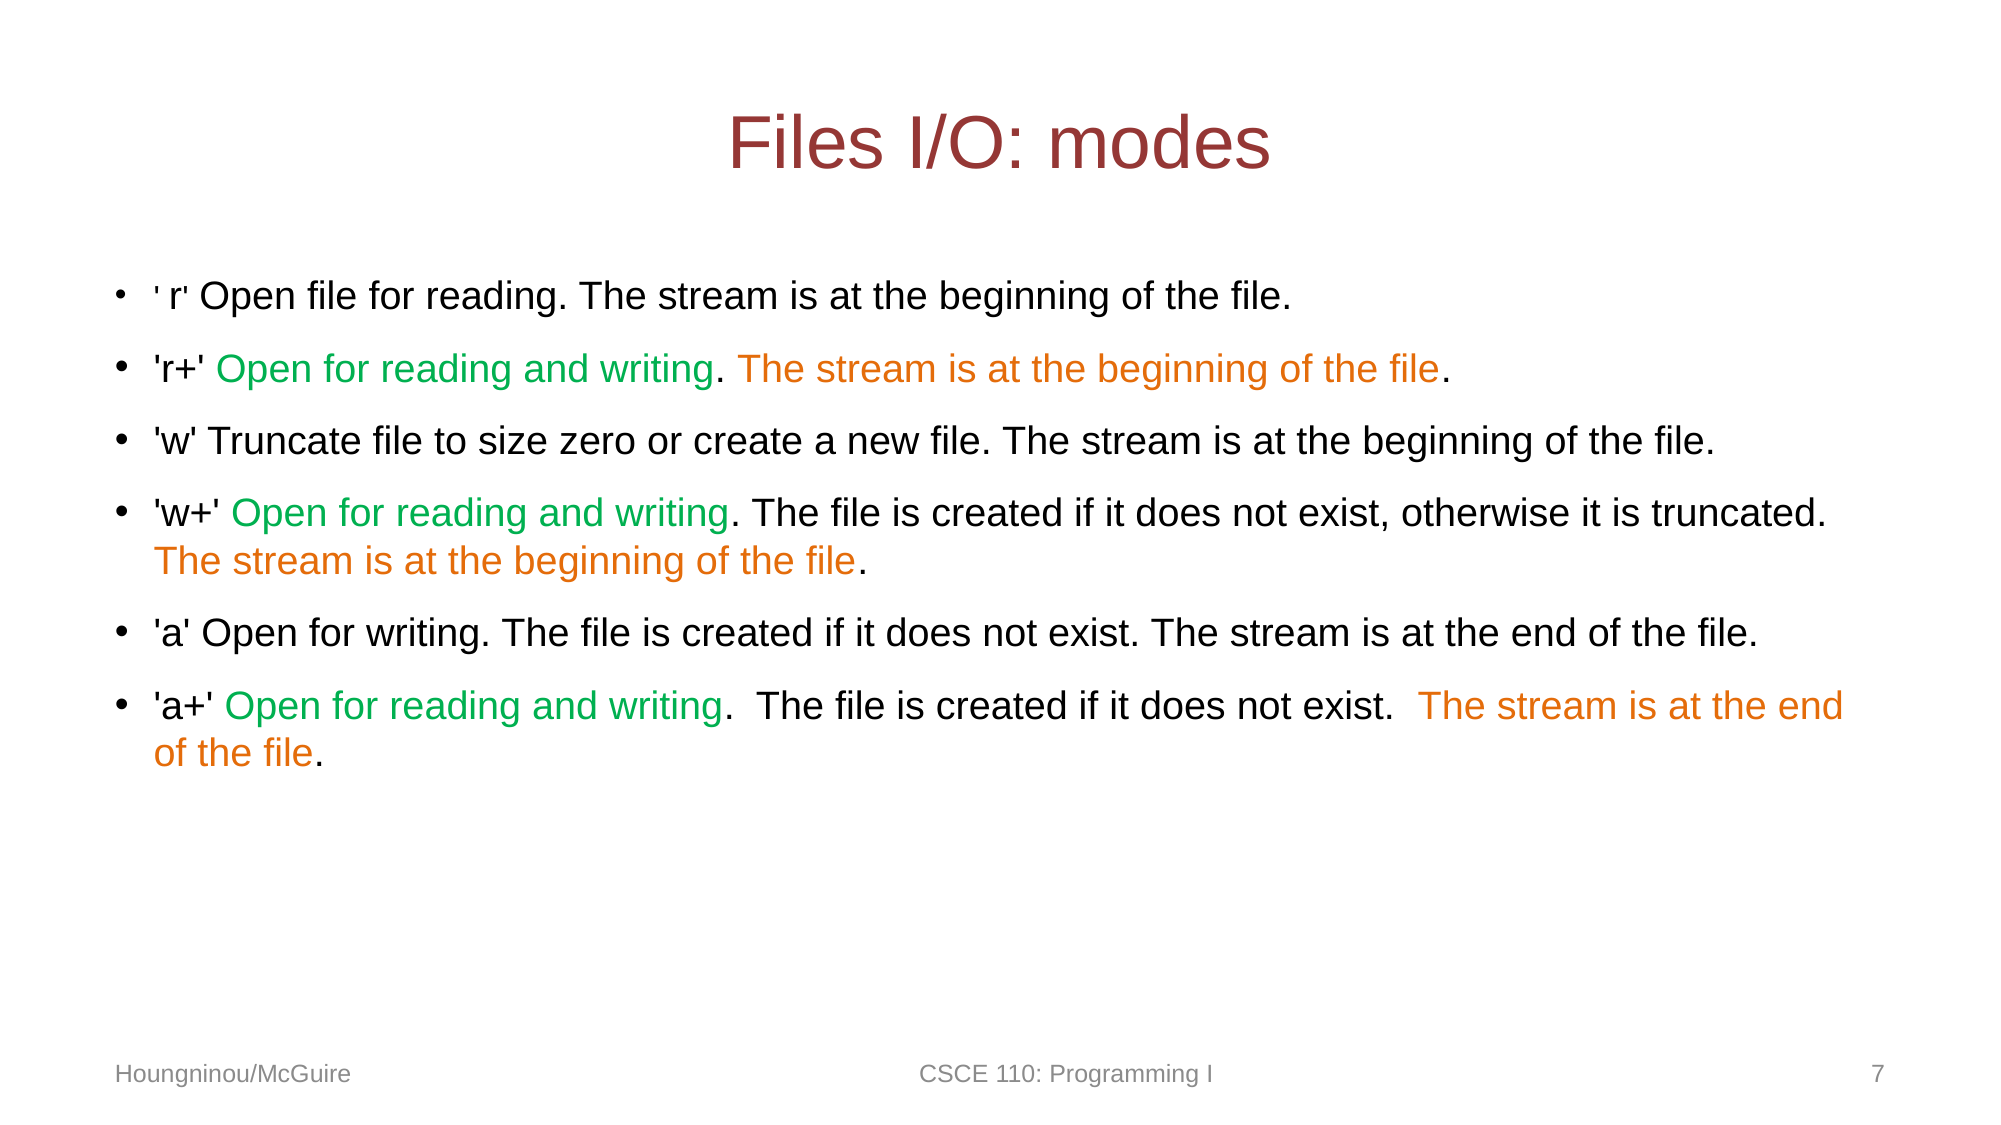

# Files I/O: modes
' r' Open file for reading. The stream is at the beginning of the file.
'r+' Open for reading and writing. The stream is at the beginning of the file.
'w' Truncate file to size zero or create a new file. The stream is at the beginning of the file.
'w+' Open for reading and writing. The file is created if it does not exist, otherwise it is truncated. The stream is at the beginning of the file.
'a' Open for writing. The file is created if it does not exist. The stream is at the end of the file.
'a+' Open for reading and writing.  The file is created if it does not exist.  The stream is at the end of the file.
Houngninou/McGuire
CSCE 110: Programming I
7